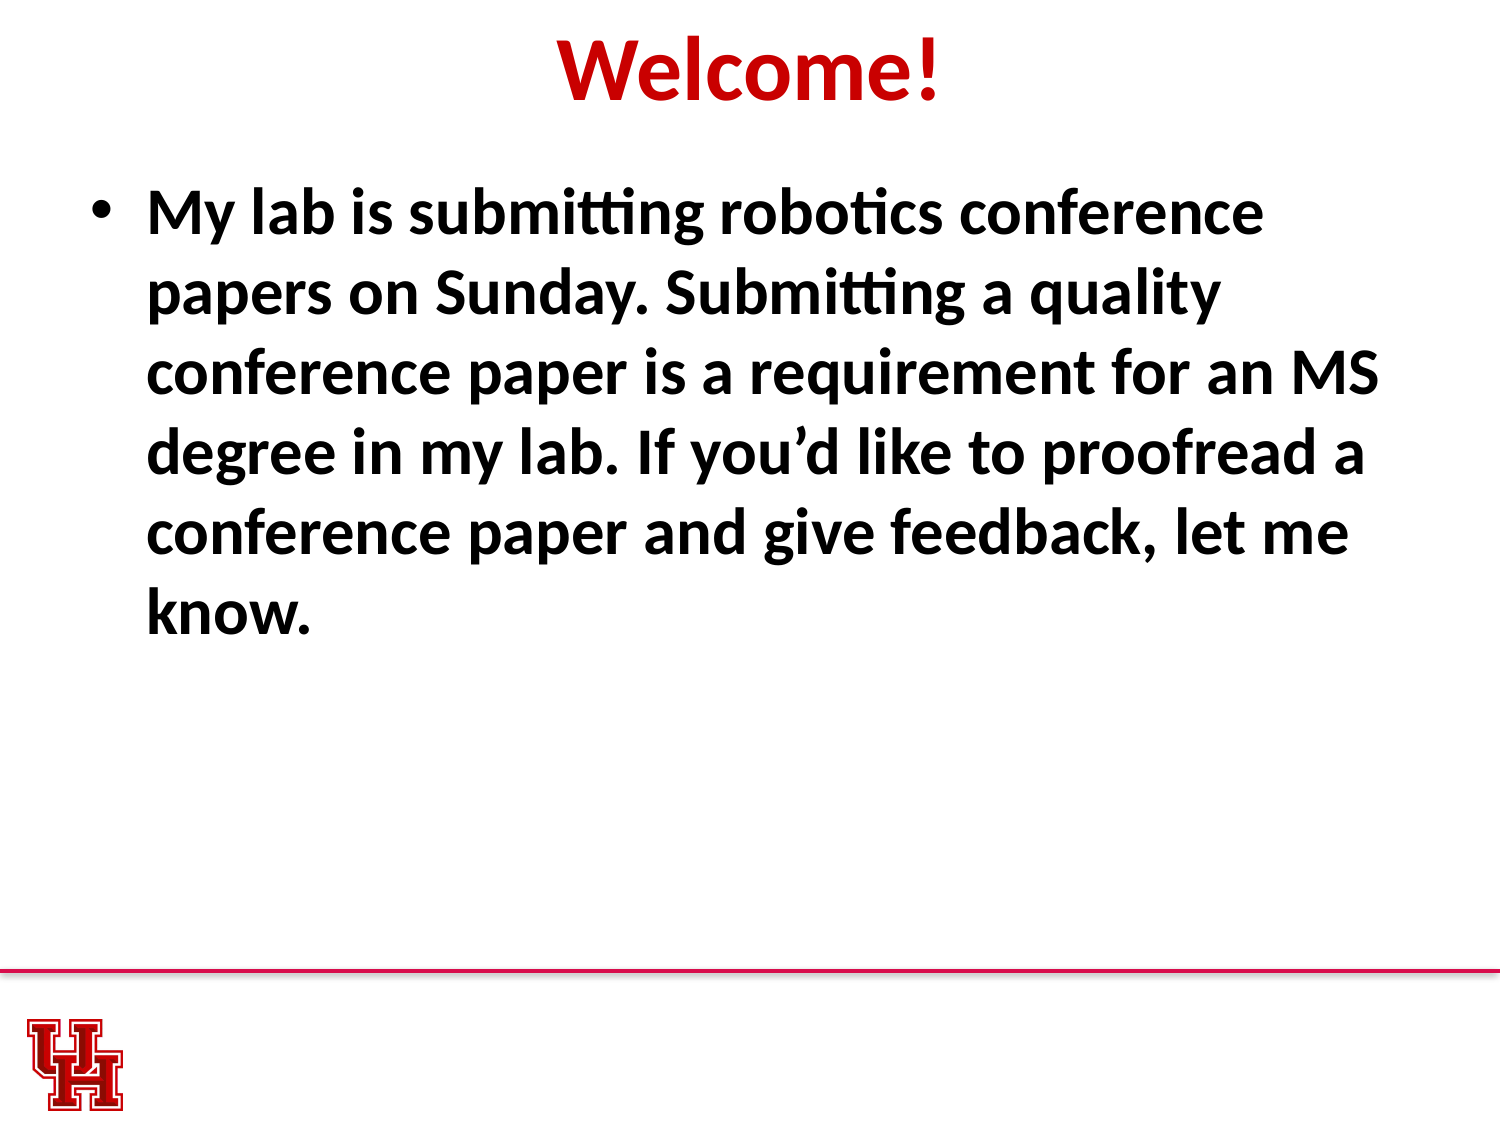

# Welcome!
My lab is submitting robotics conference papers on Sunday. Submitting a quality conference paper is a requirement for an MS degree in my lab. If you’d like to proofread a conference paper and give feedback, let me know.